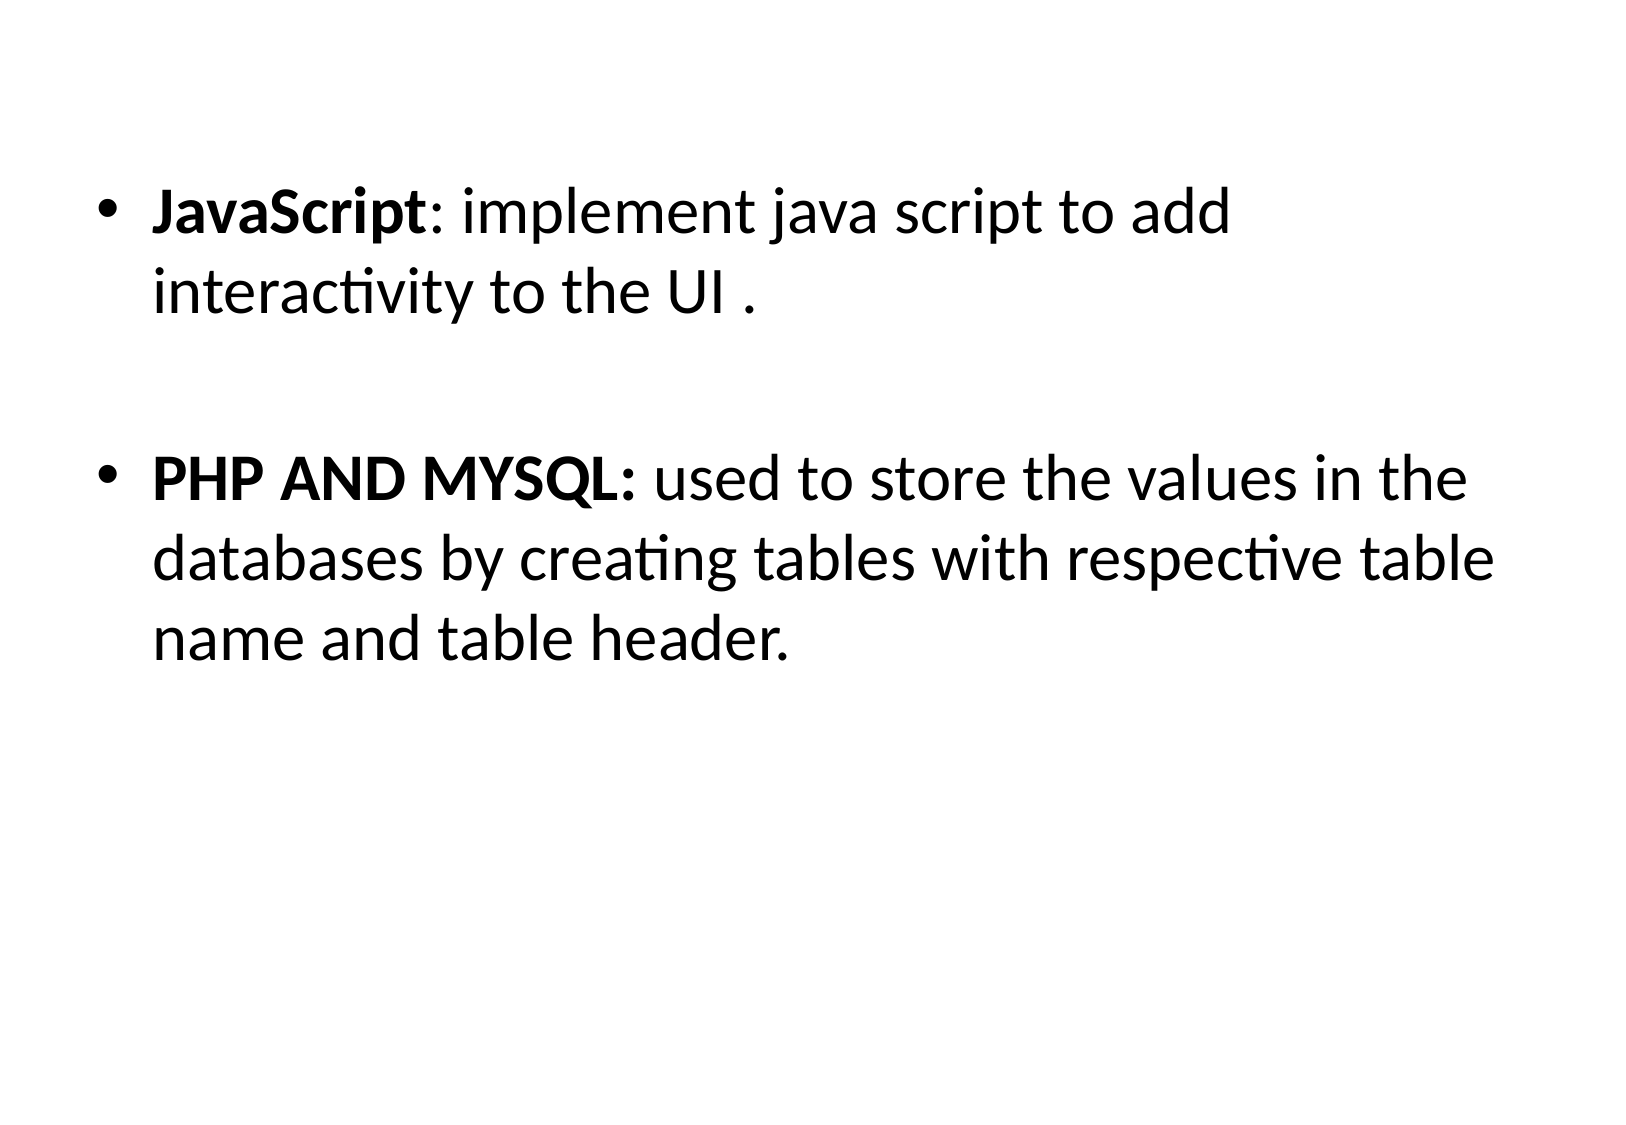

JavaScript: implement java script to add interactivity to the UI .

PHP AND MYSQL: used to store the values in the databases by creating tables with respective table name and table header.